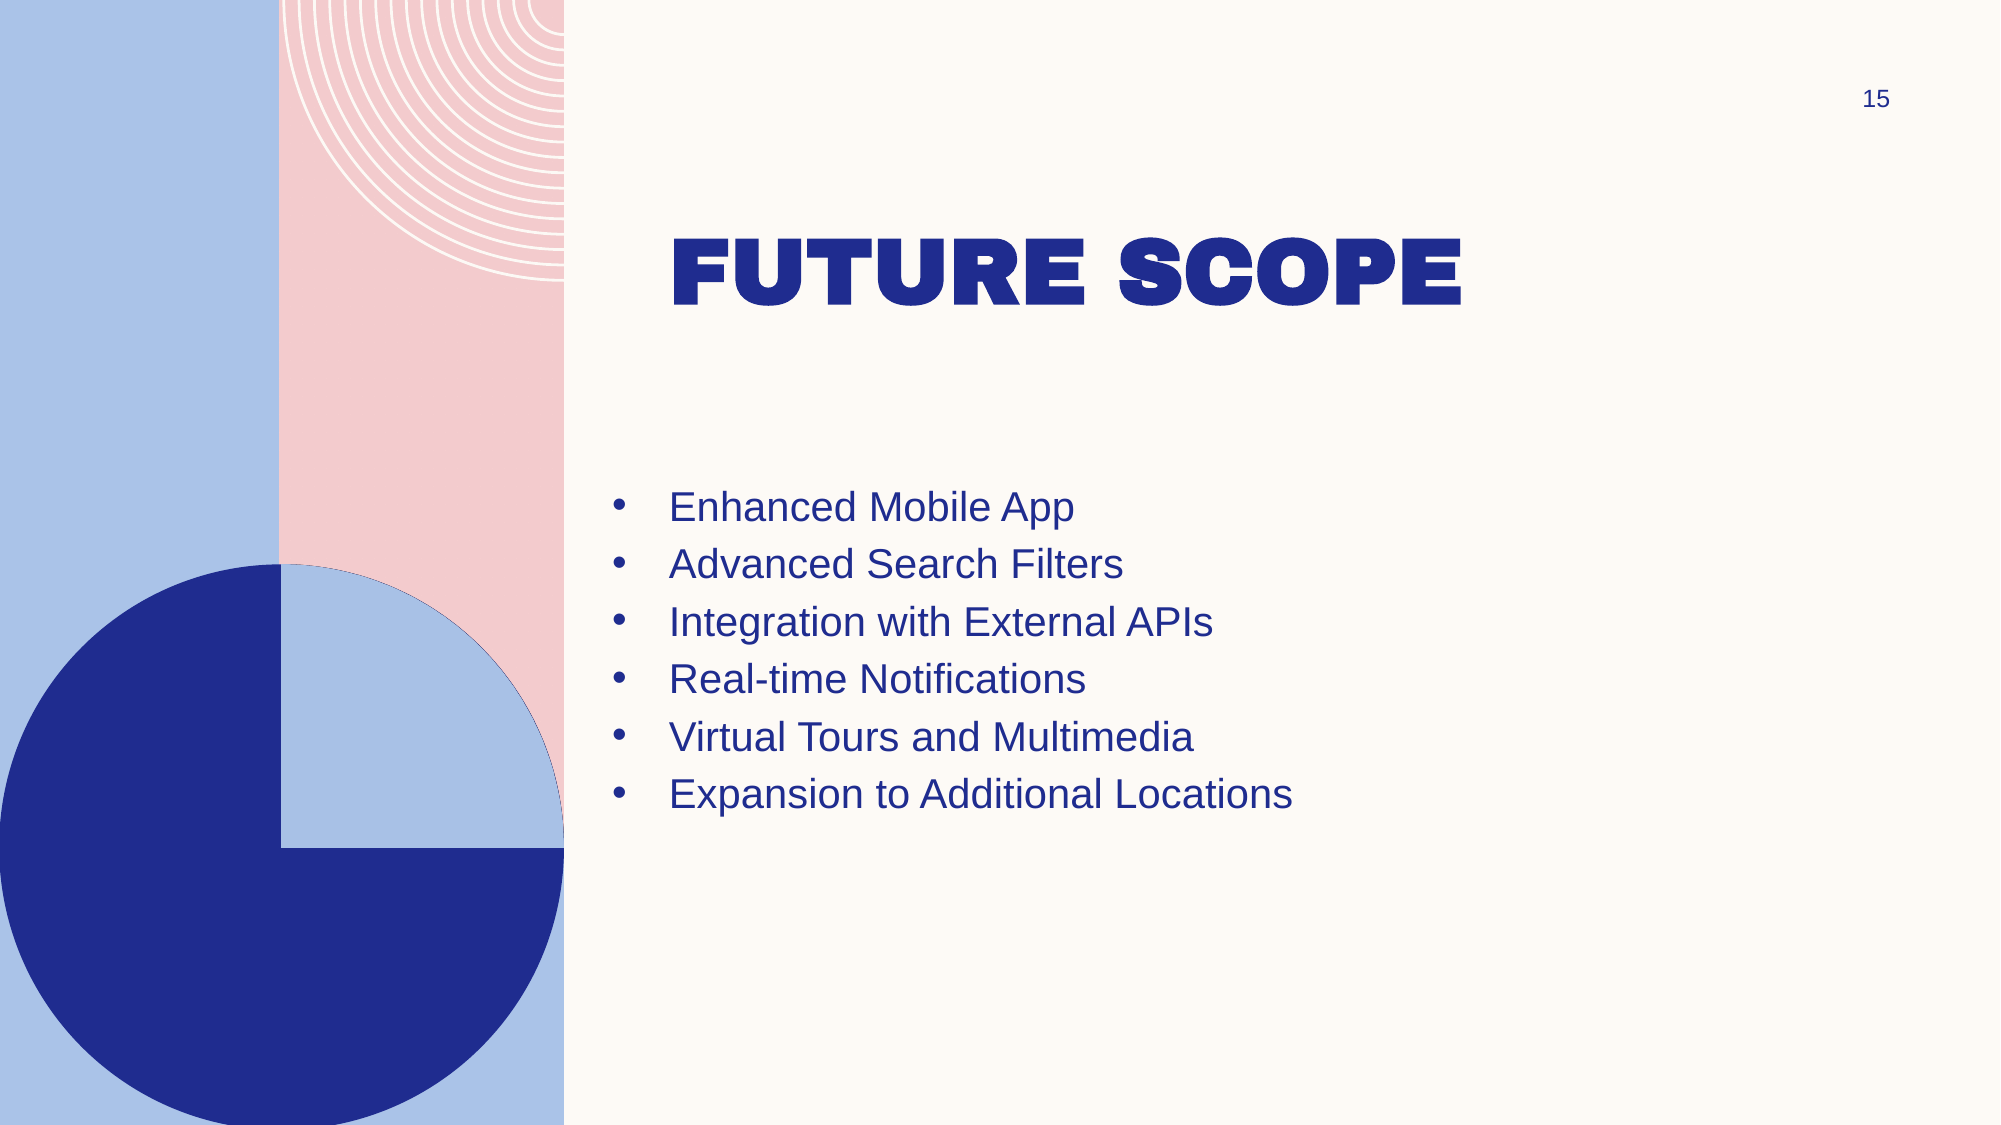

15
# Future Scope
Enhanced Mobile App
Advanced Search Filters
Integration with External APIs
Real-time Notifications
Virtual Tours and Multimedia
Expansion to Additional Locations